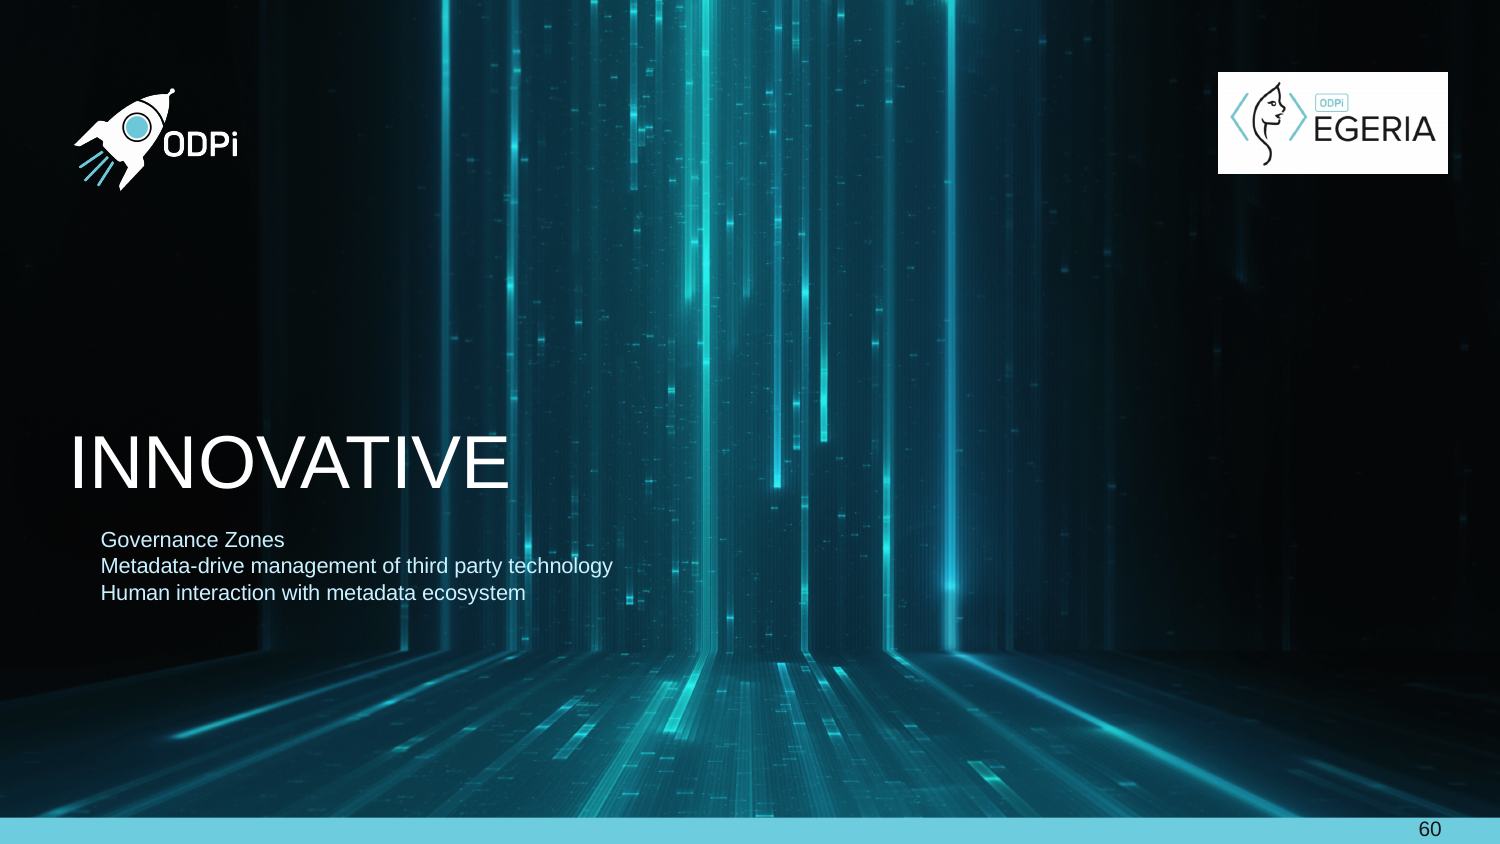

# Innovative
Governance Zones
Metadata-drive management of third party technology
Human interaction with metadata ecosystem
60